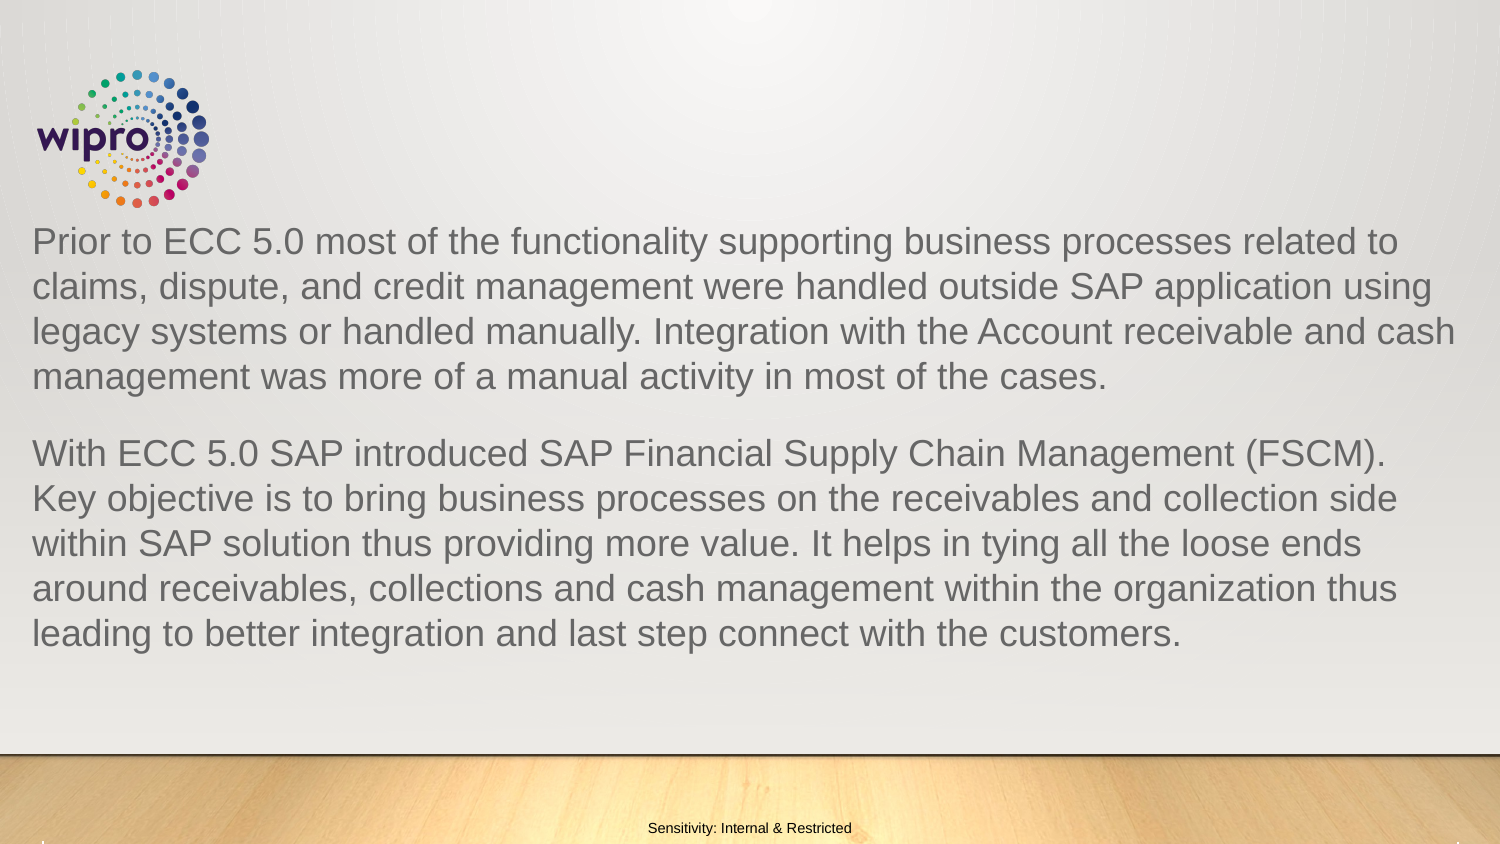

Prior to ECC 5.0 most of the functionality supporting business processes related to claims, dispute, and credit management were handled outside SAP application using legacy systems or handled manually. Integration with the Account receivable and cash management was more of a manual activity in most of the cases.
With ECC 5.0 SAP introduced SAP Financial Supply Chain Management (FSCM). Key objective is to bring business processes on the receivables and collection side within SAP solution thus providing more value. It helps in tying all the loose ends around receivables, collections and cash management within the organization thus leading to better integration and last step connect with the customers.